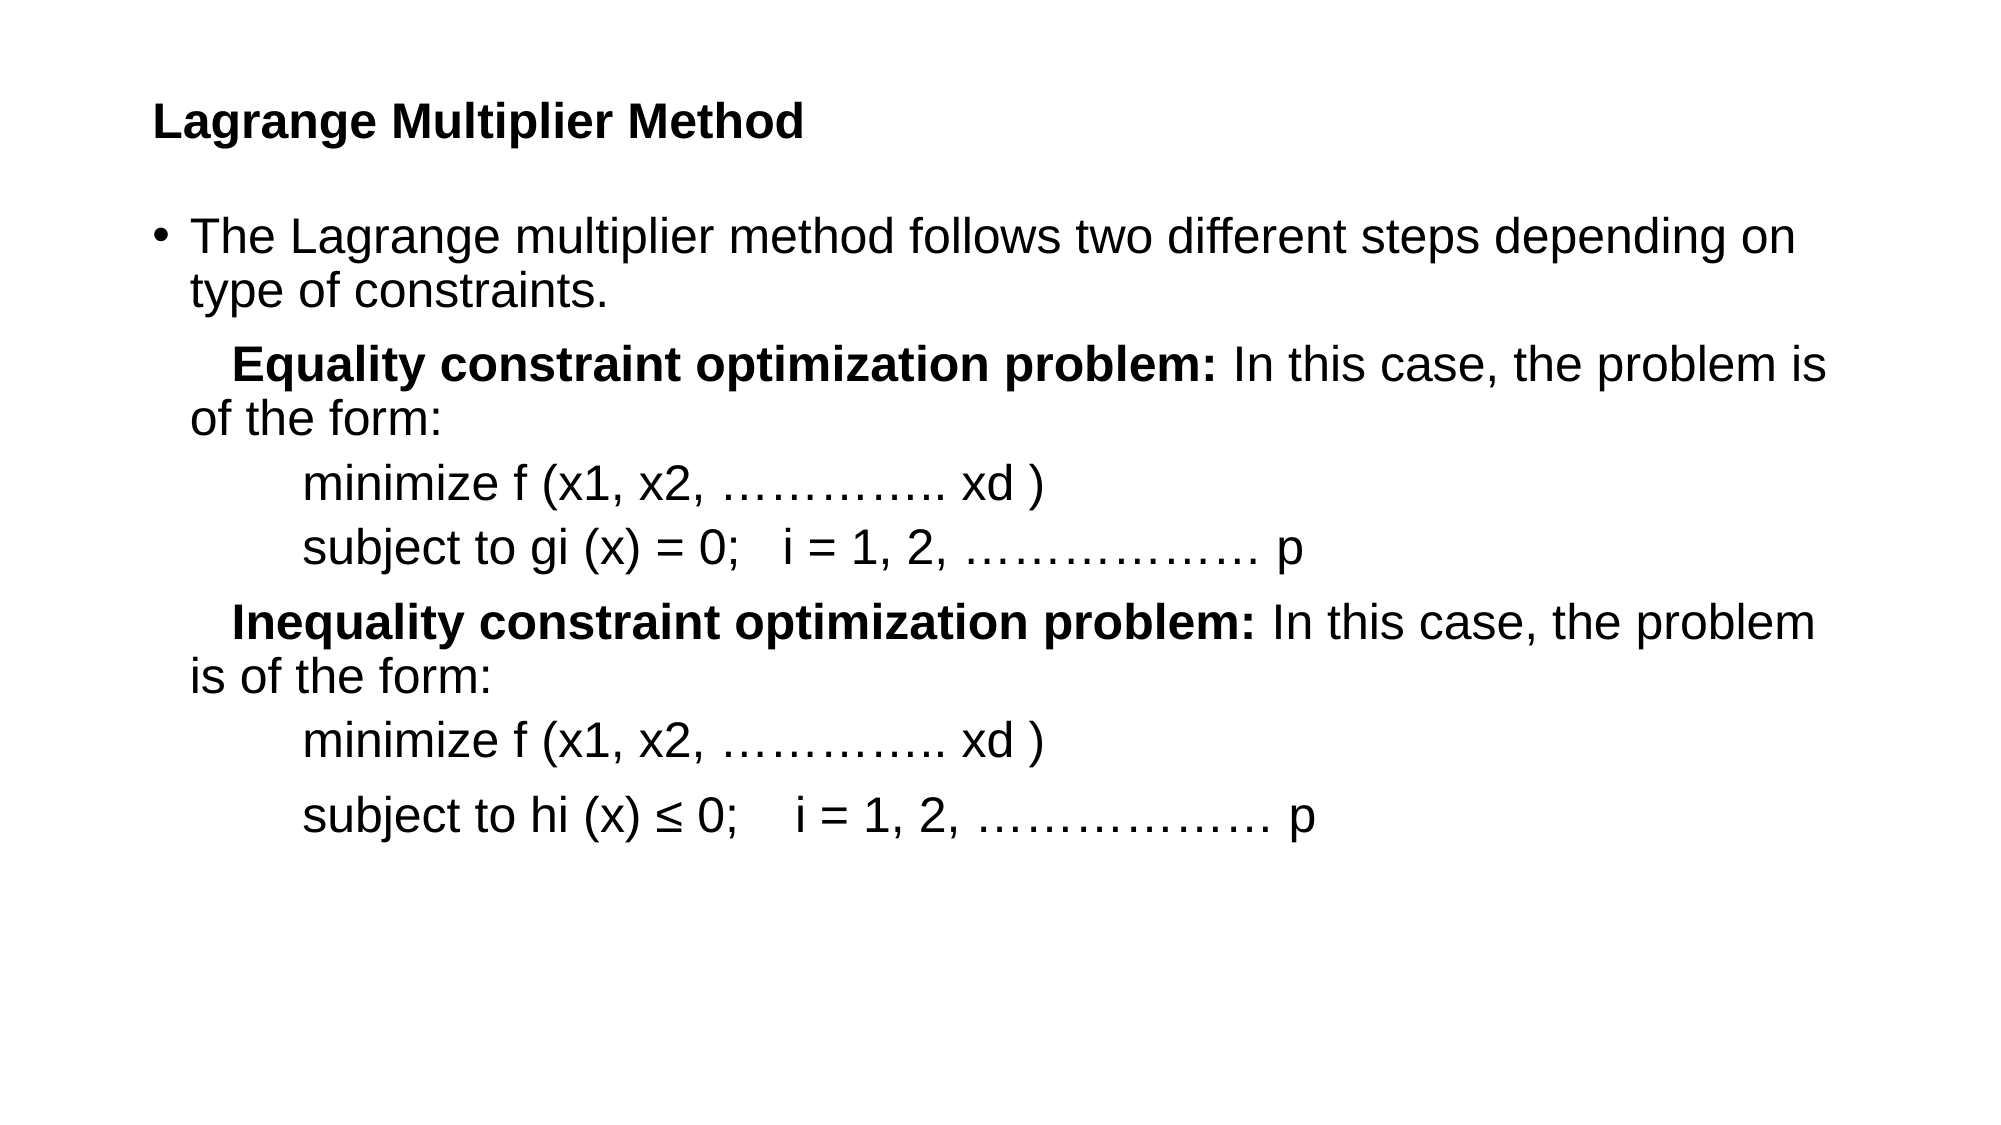

# Lagrange Multiplier Method
The Lagrange multiplier method follows two different steps depending on type of constraints.
1 Equality constraint optimization problem: In this case, the problem is of the form:
minimize f (x1, x2, ………….. xd )
subject to gi (x) = 0;   i = 1, 2, ……………… p
2 Inequality constraint optimization problem: In this case, the problem is of the form:
minimize f (x1, x2, ………….. xd )
	subject to hi (x) ≤ 0;    i = 1, 2, ……………… p